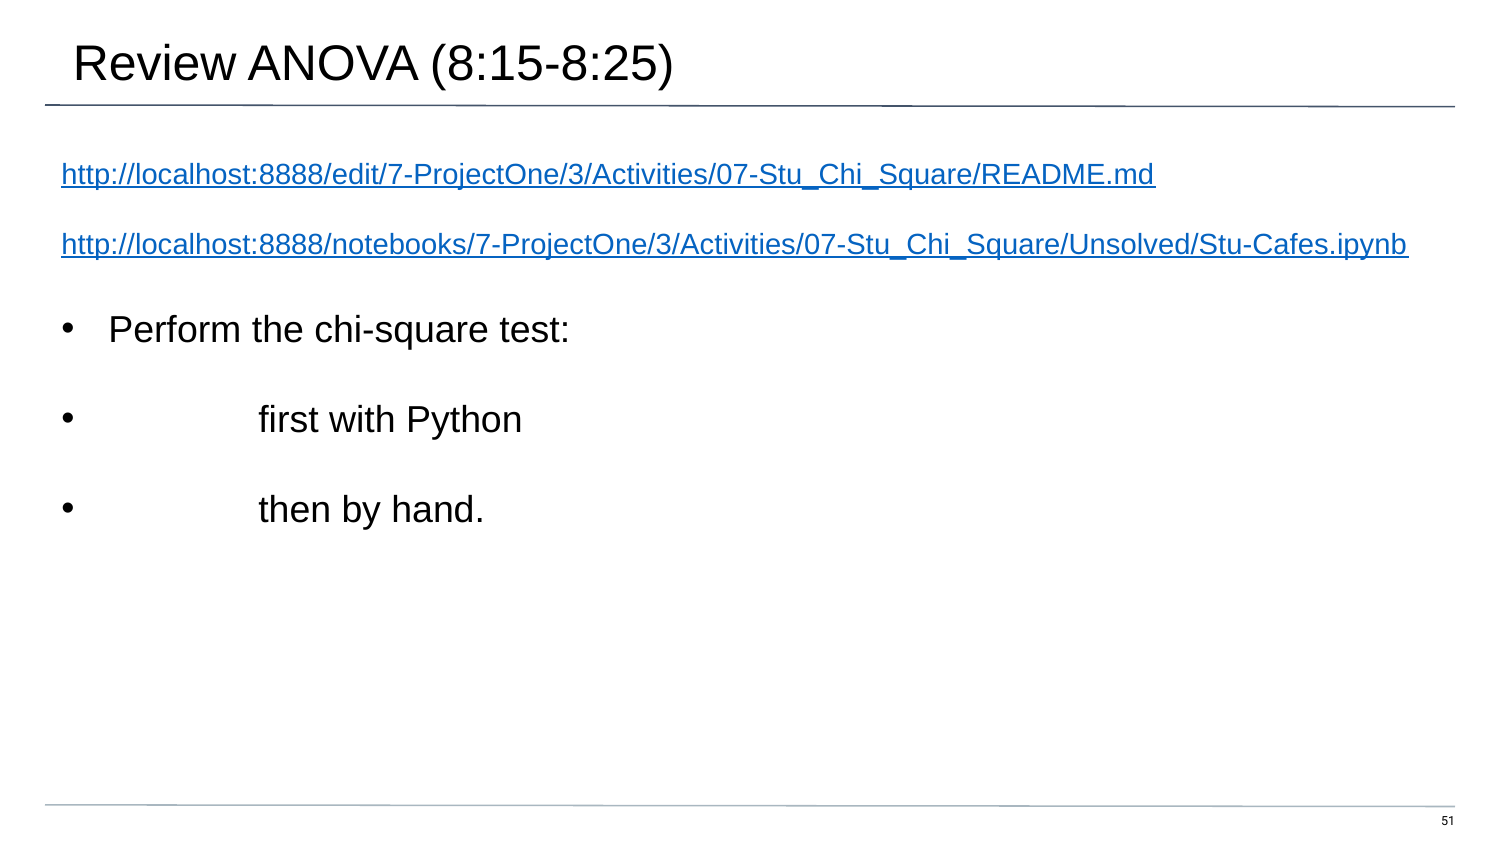

# Review ANOVA (8:15-8:25)
http://localhost:8888/edit/7-ProjectOne/3/Activities/07-Stu_Chi_Square/README.md

http://localhost:8888/notebooks/7-ProjectOne/3/Activities/07-Stu_Chi_Square/Unsolved/Stu-Cafes.ipynb

Perform the chi-square test:

 	first with Python

 	then by hand.